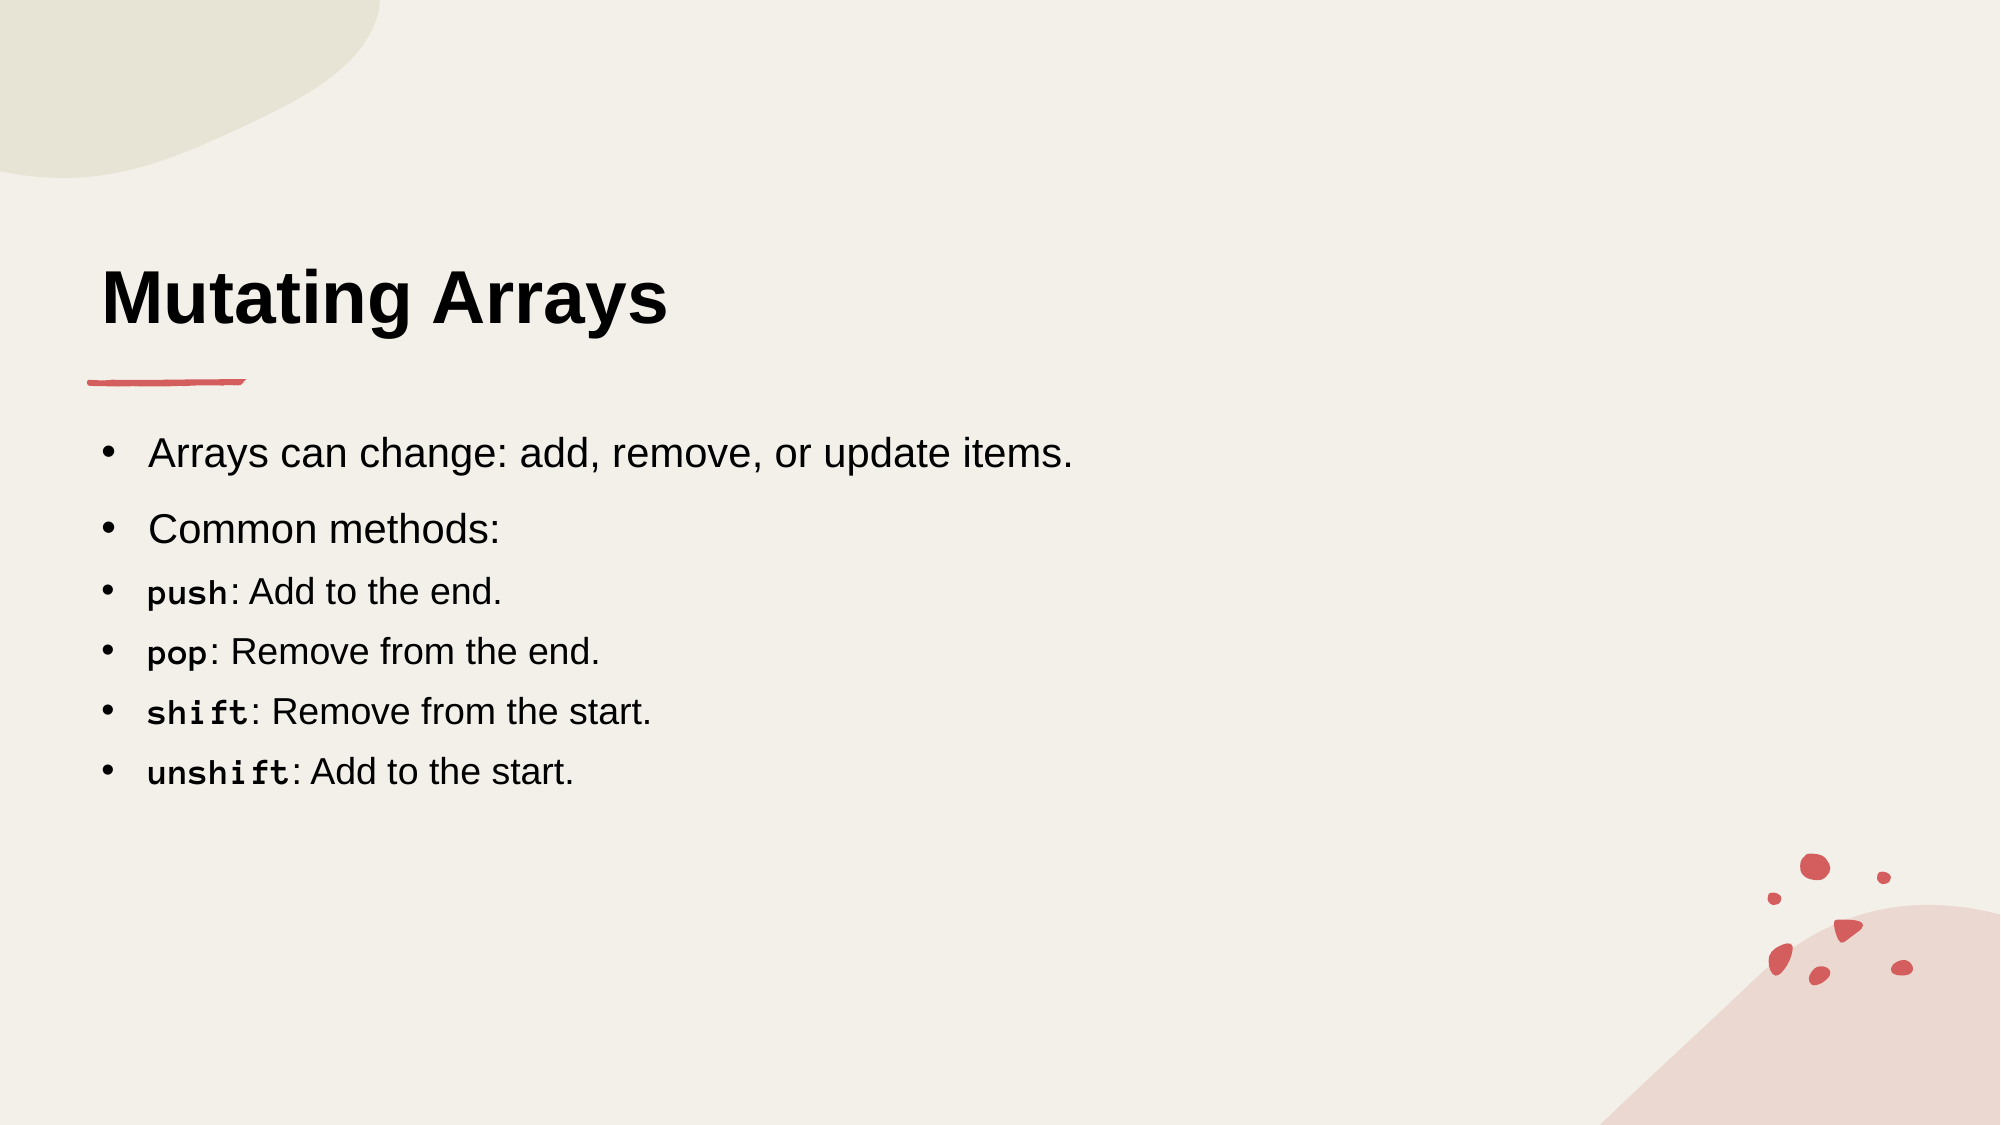

# Mutating Arrays
Arrays can change: add, remove, or update items.
Common methods:
push: Add to the end.
pop: Remove from the end.
shift: Remove from the start.
unshift: Add to the start.